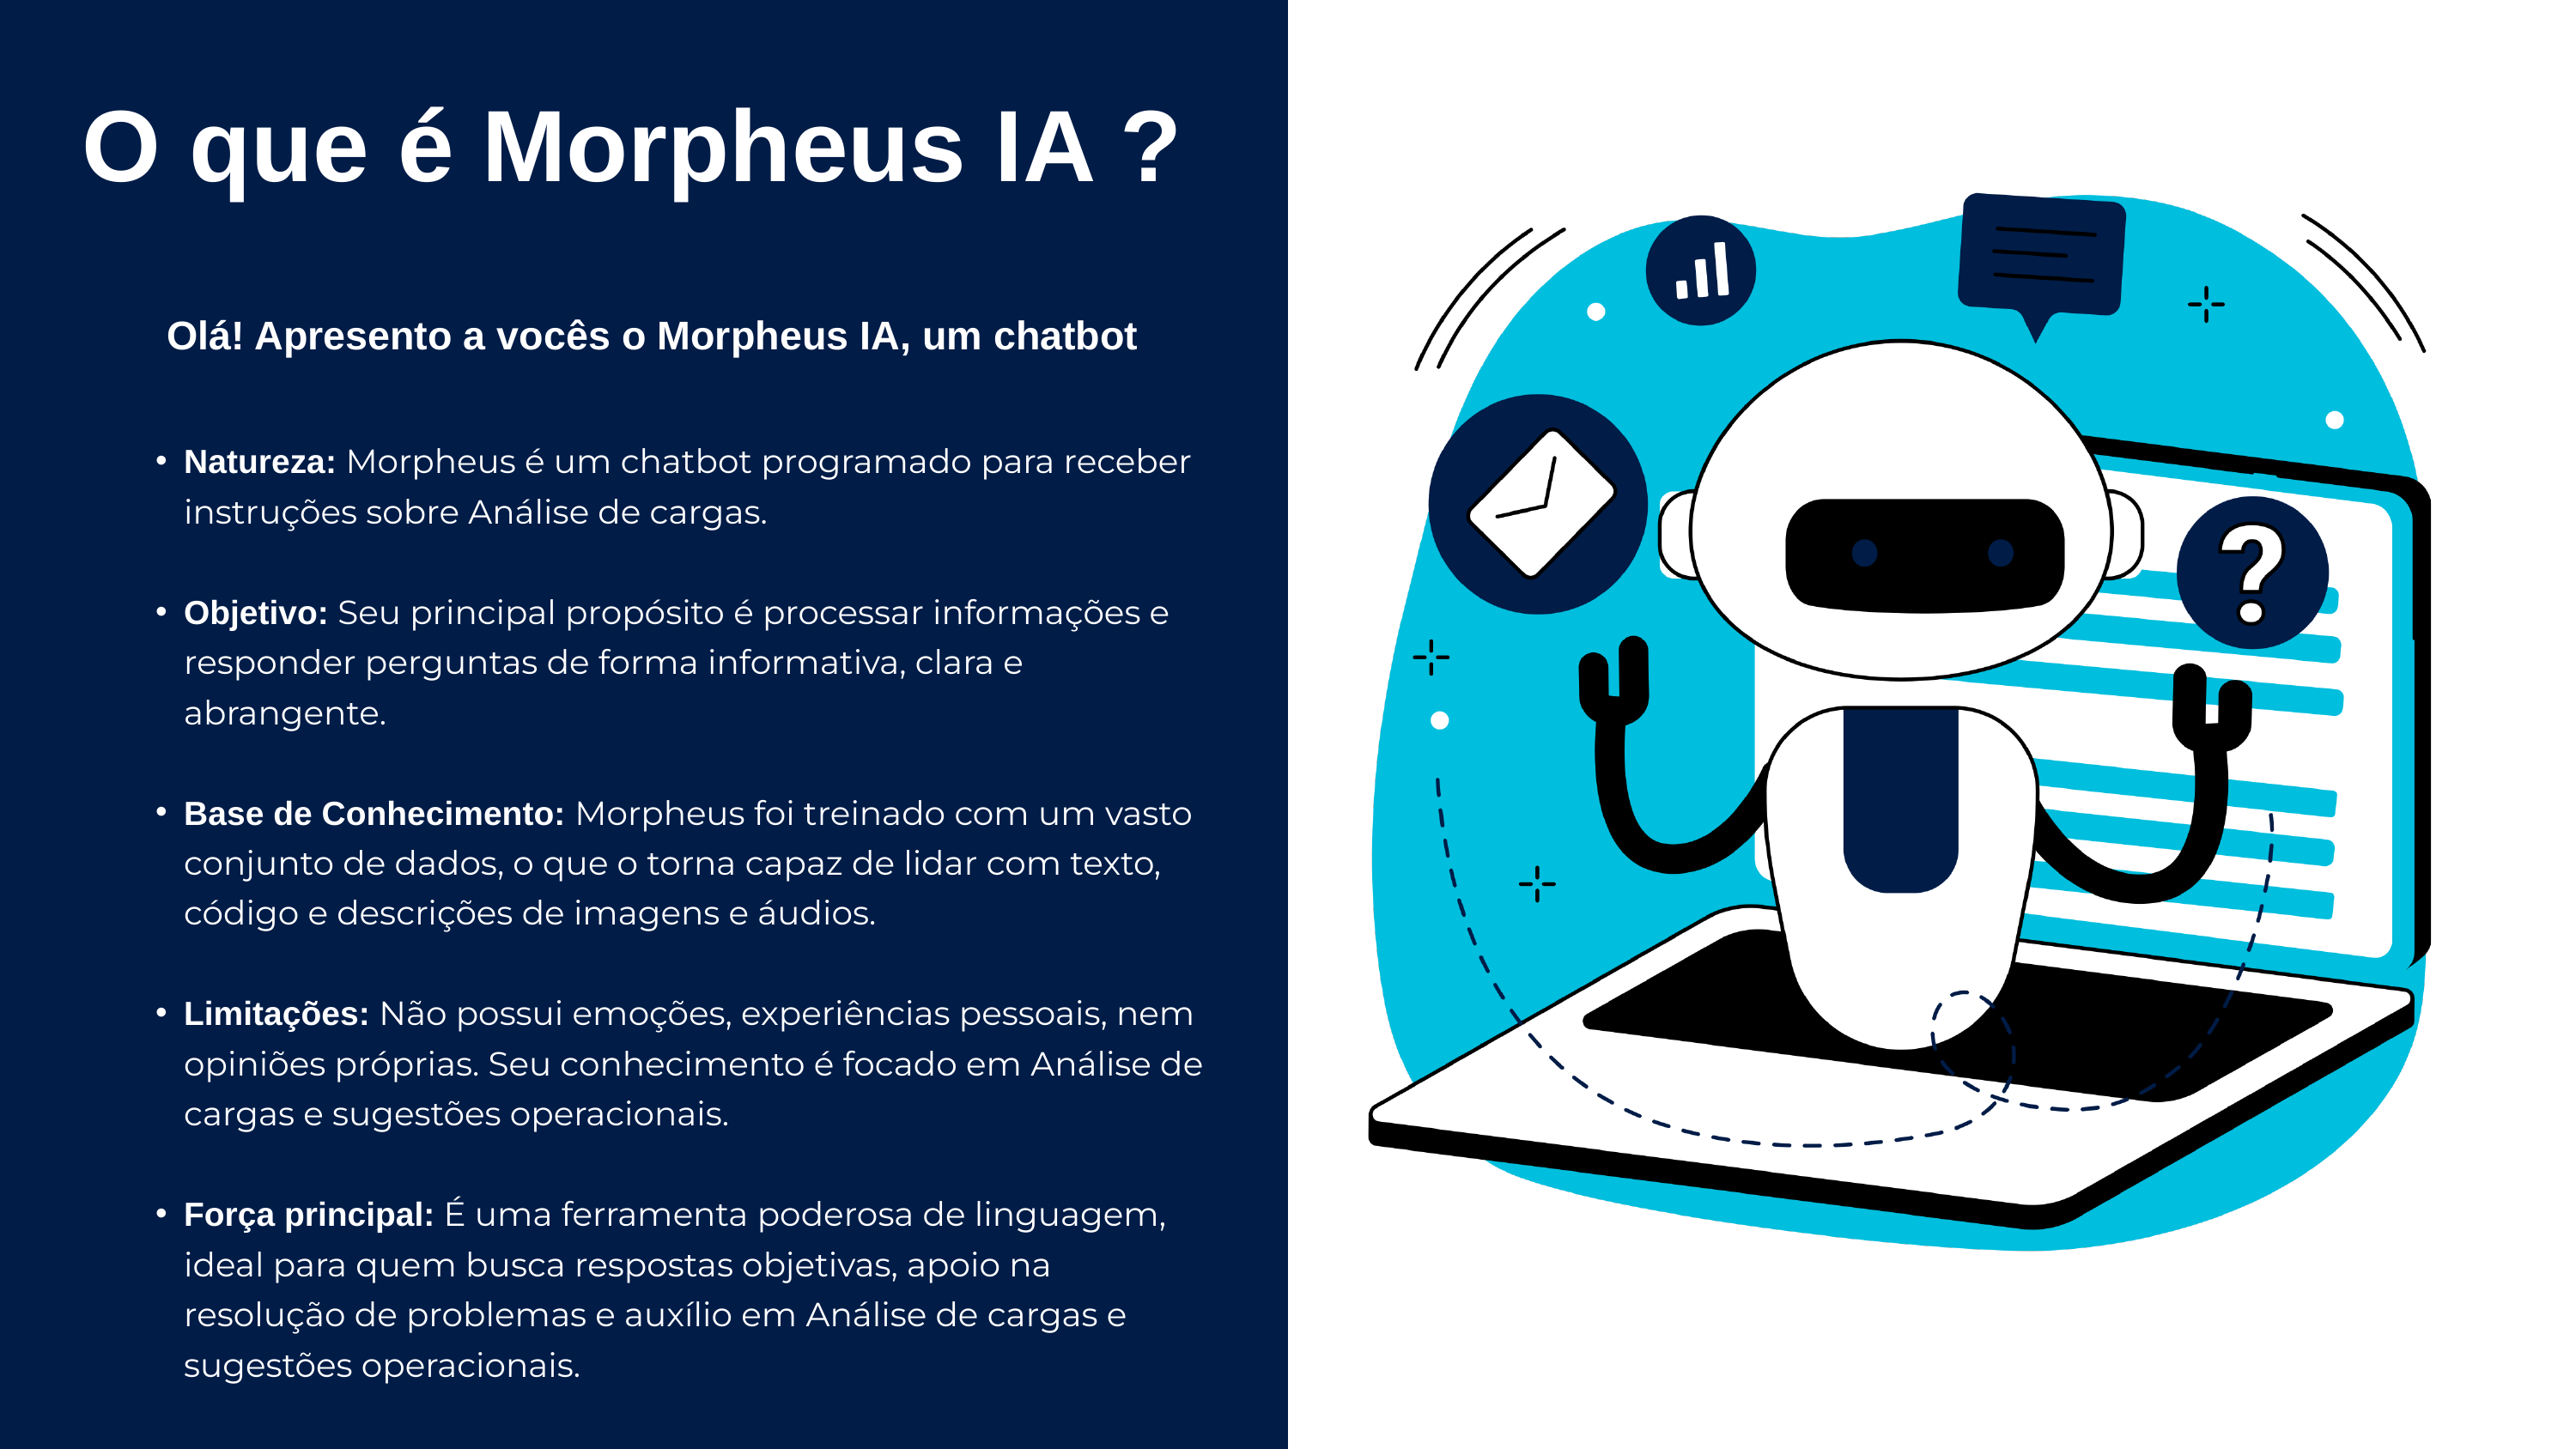

O que é Morpheus IA ?

Olá! Apresento a vocês o Morpheus IA, um chatbot

Natureza: Morpheus é um chatbot programado para receber instruções sobre Análise de cargas.

Objetivo: Seu principal propósito é processar informações e responder perguntas de forma informativa, clara e abrangente.

Base de Conhecimento: Morpheus foi treinado com um vasto conjunto de dados, o que o torna capaz de lidar com texto, código e descrições de imagens e áudios.

Limitações: Não possui emoções, experiências pessoais, nem opiniões próprias. Seu conhecimento é focado em Análise de cargas e sugestões operacionais.

Força principal: É uma ferramenta poderosa de linguagem, ideal para quem busca respostas objetivas, apoio na resolução de problemas e auxílio em Análise de cargas e sugestões operacionais.